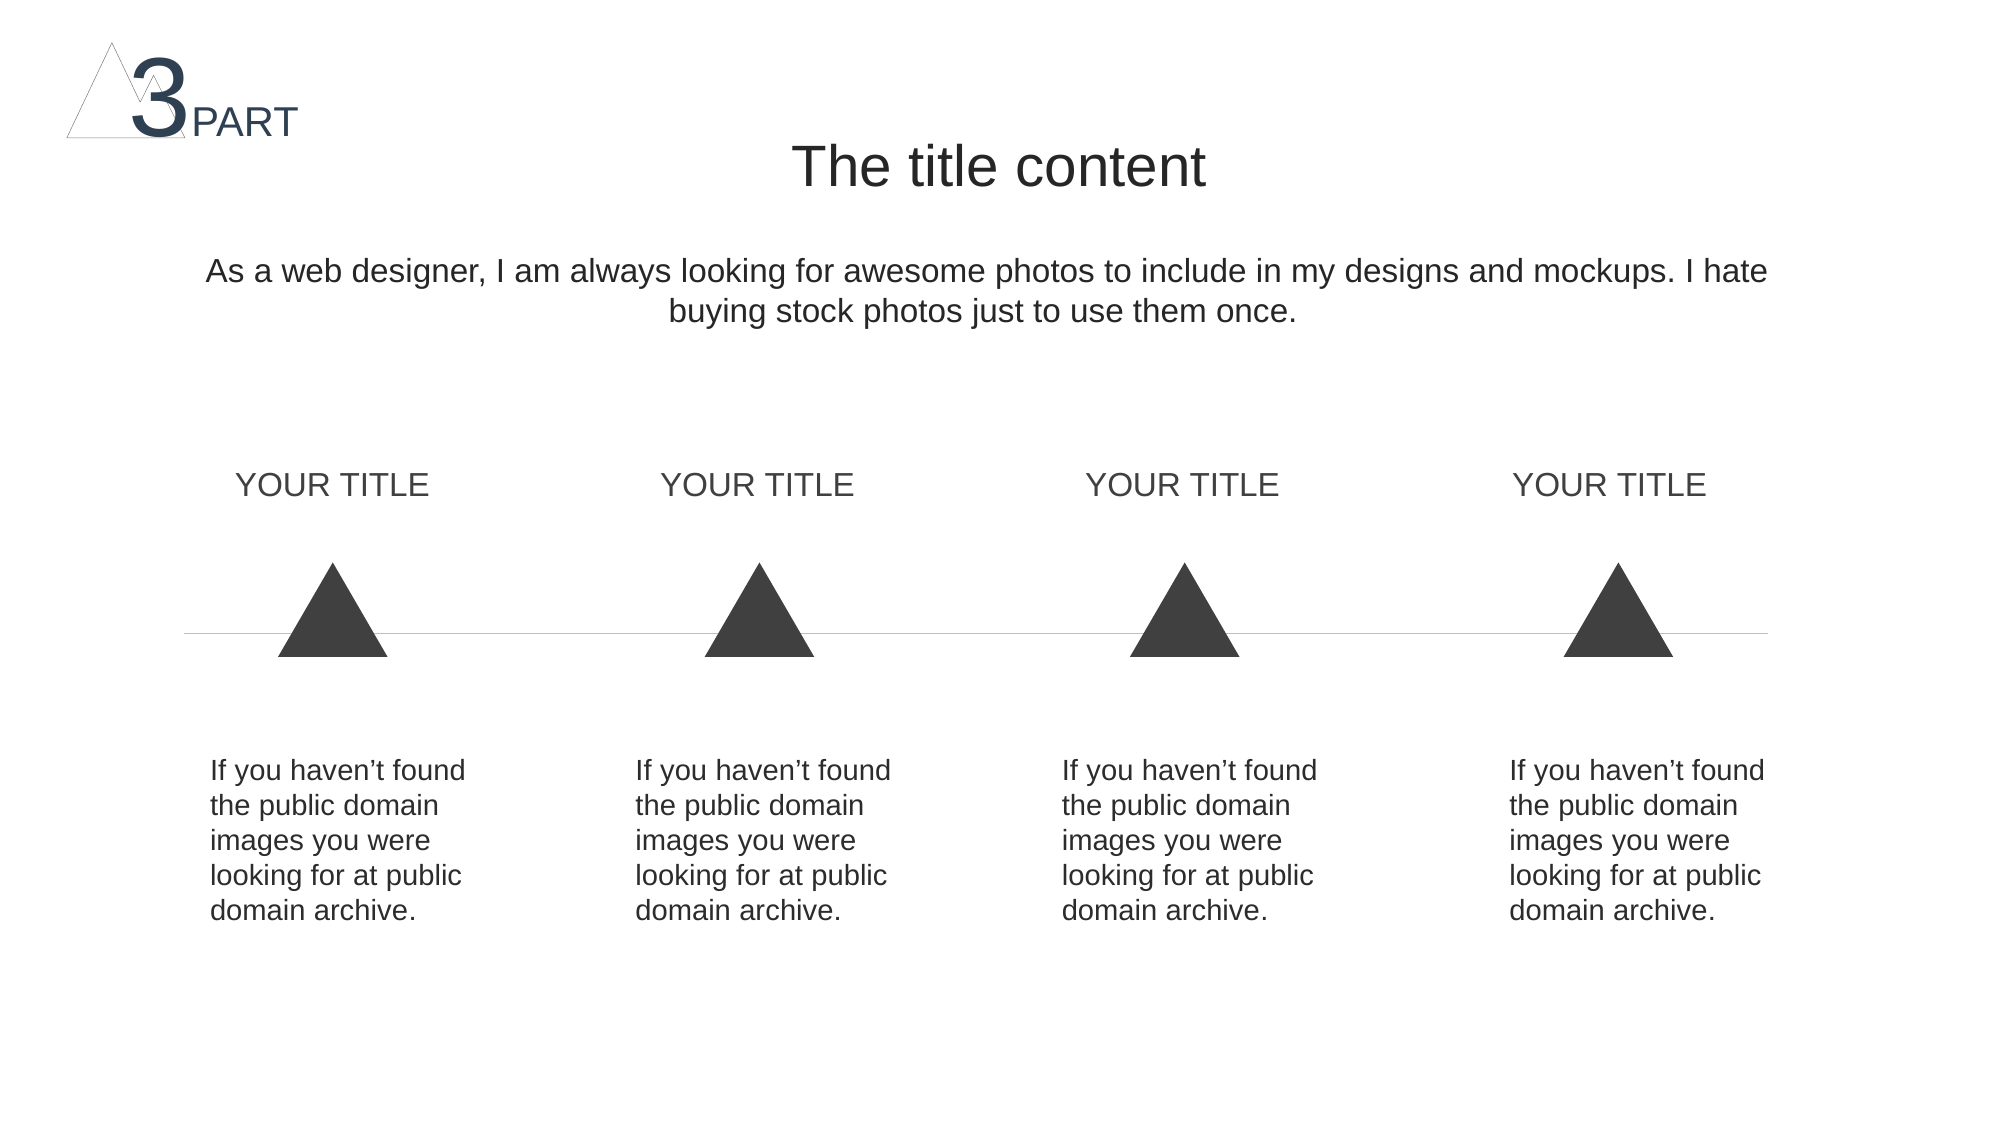

3PART

The title content
As a web designer, I am always looking for awesome photos to include in my designs and mockups. I hate buying stock photos just to use them once.
YOUR TITLE
YOUR TITLE
YOUR TITLE
YOUR TITLE

If you haven’t found the public domain images you were looking for at public domain archive.
If you haven’t found the public domain images you were looking for at public domain archive.
If you haven’t found the public domain images you were looking for at public domain archive.
If you haven’t found the public domain images you were looking for at public domain archive.